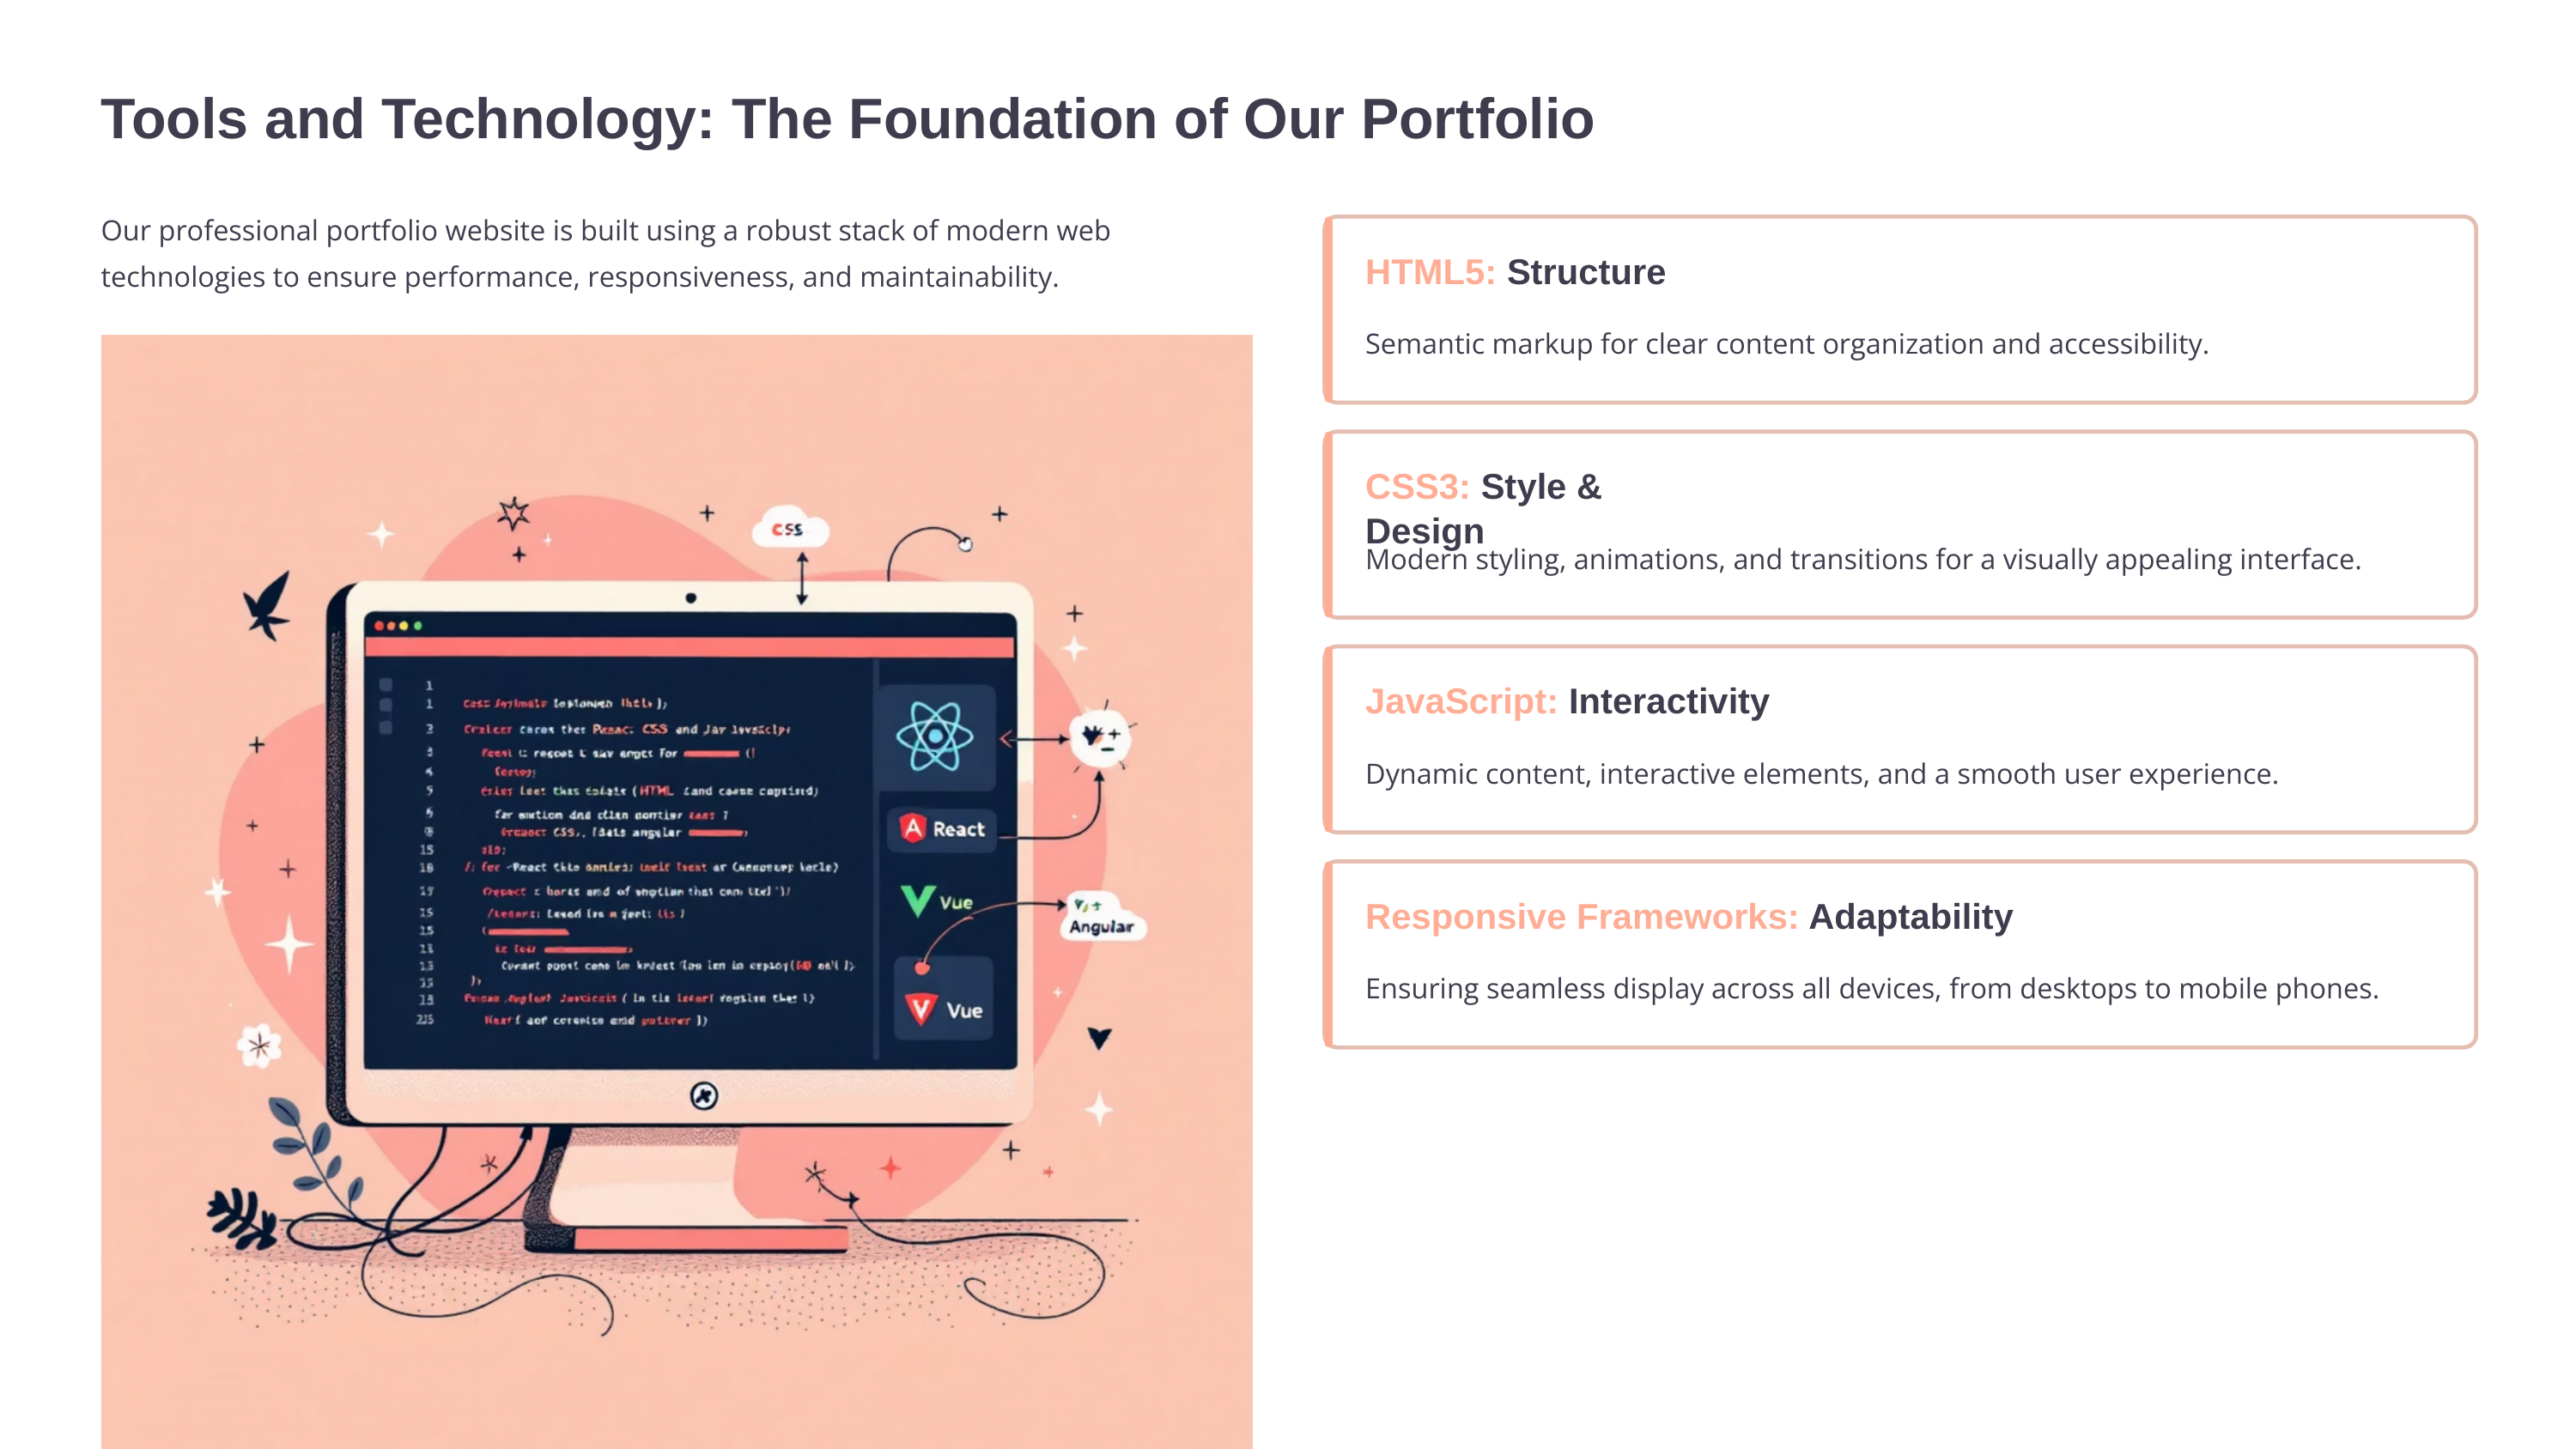

Tools and Technology: The Foundation of Our Portfolio
Our professional portfolio website is built using a robust stack of modern web technologies to ensure performance, responsiveness, and maintainability.

HTML5: Structure
Semantic markup for clear content organization and accessibility.

CSS3: Style & Design
Modern styling, animations, and transitions for a visually appealing interface.

JavaScript: Interactivity
Dynamic content, interactive elements, and a smooth user experience.

Responsive Frameworks: Adaptability
Ensuring seamless display across all devices, from desktops to mobile phones.